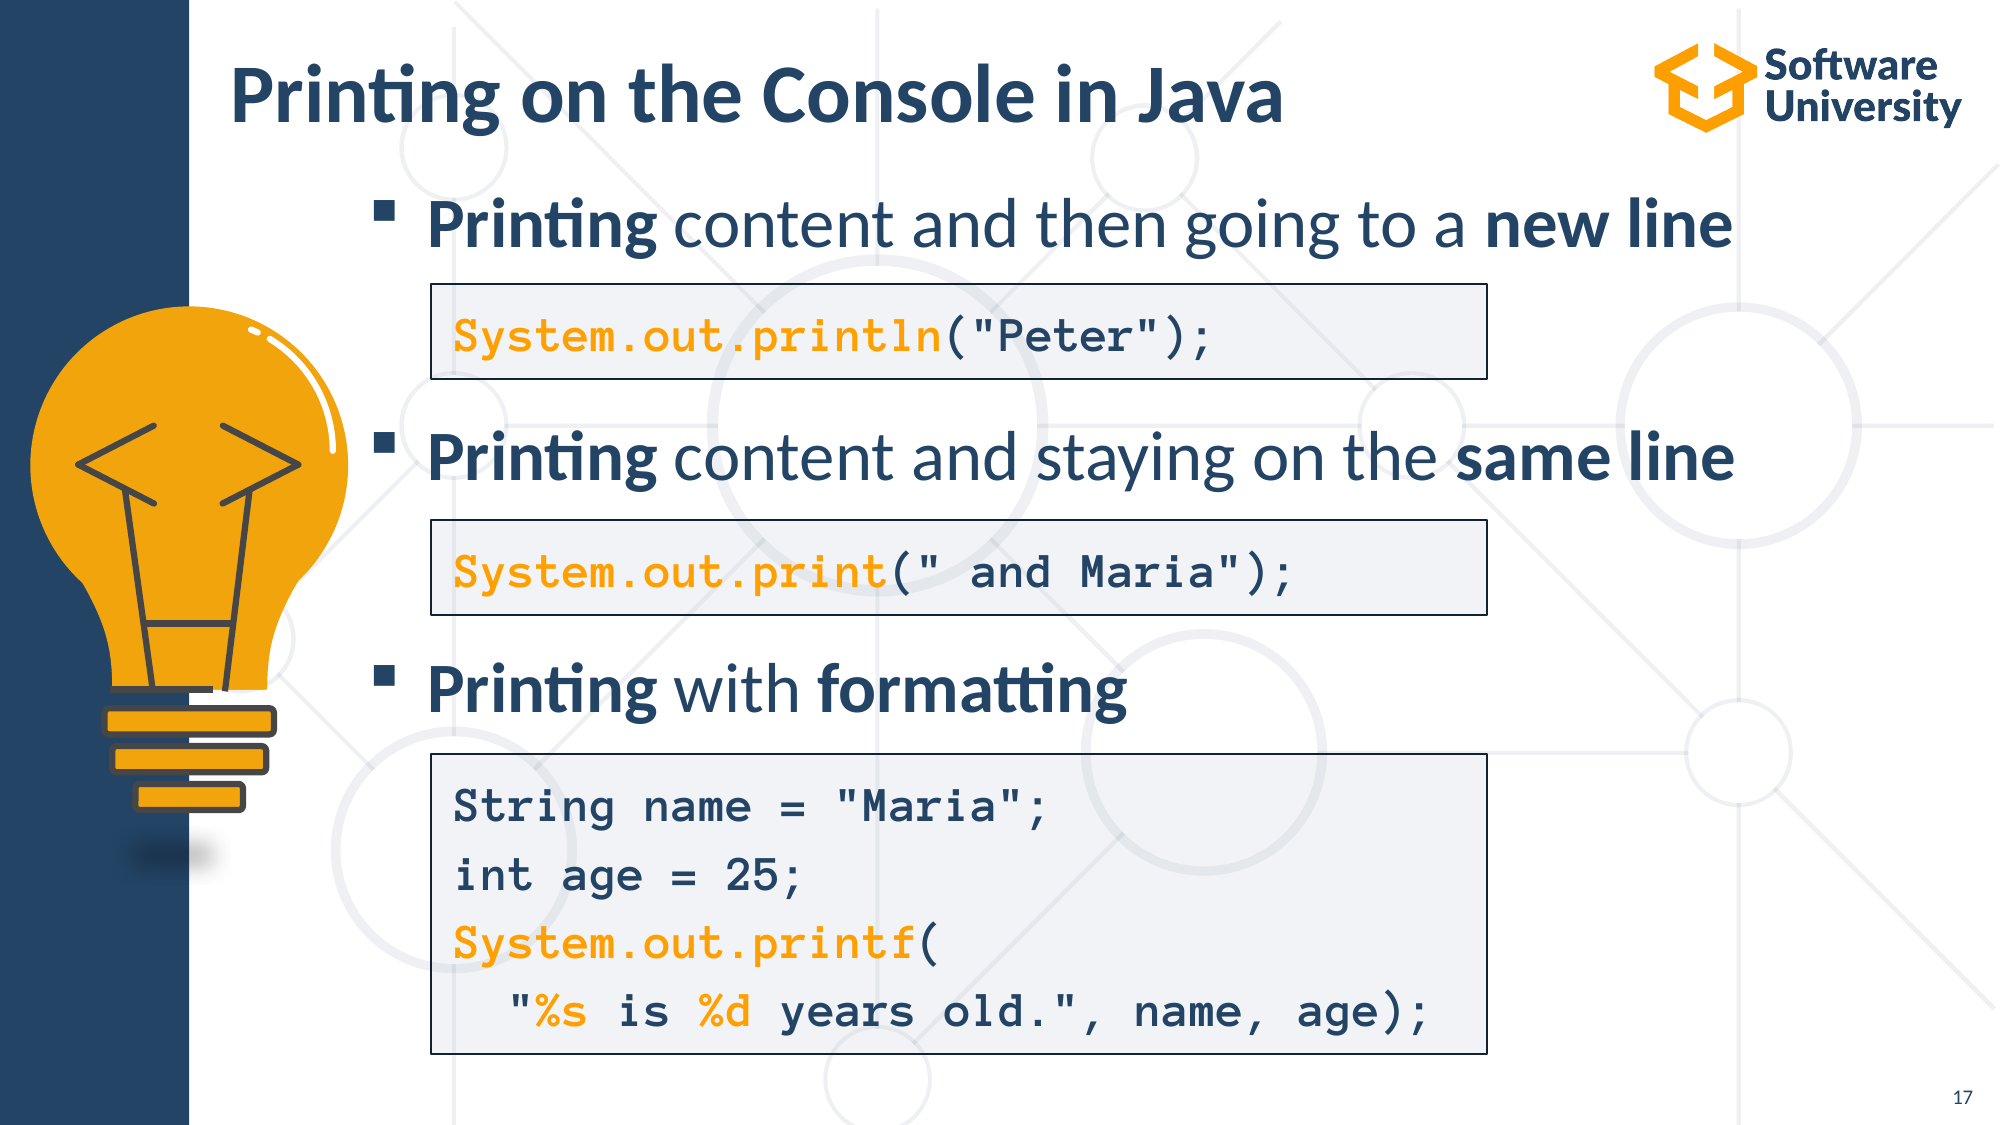

# Printing on the Console in Java
Printing content and then going to a new line

Printing content and staying on the same line

Printing with formatting

System.out.println("Peter");
System.out.print(" and Maria");
String name = "Maria";
int age = 25;
System.out.printf(
  "%s is %d years old.", name, age);
17